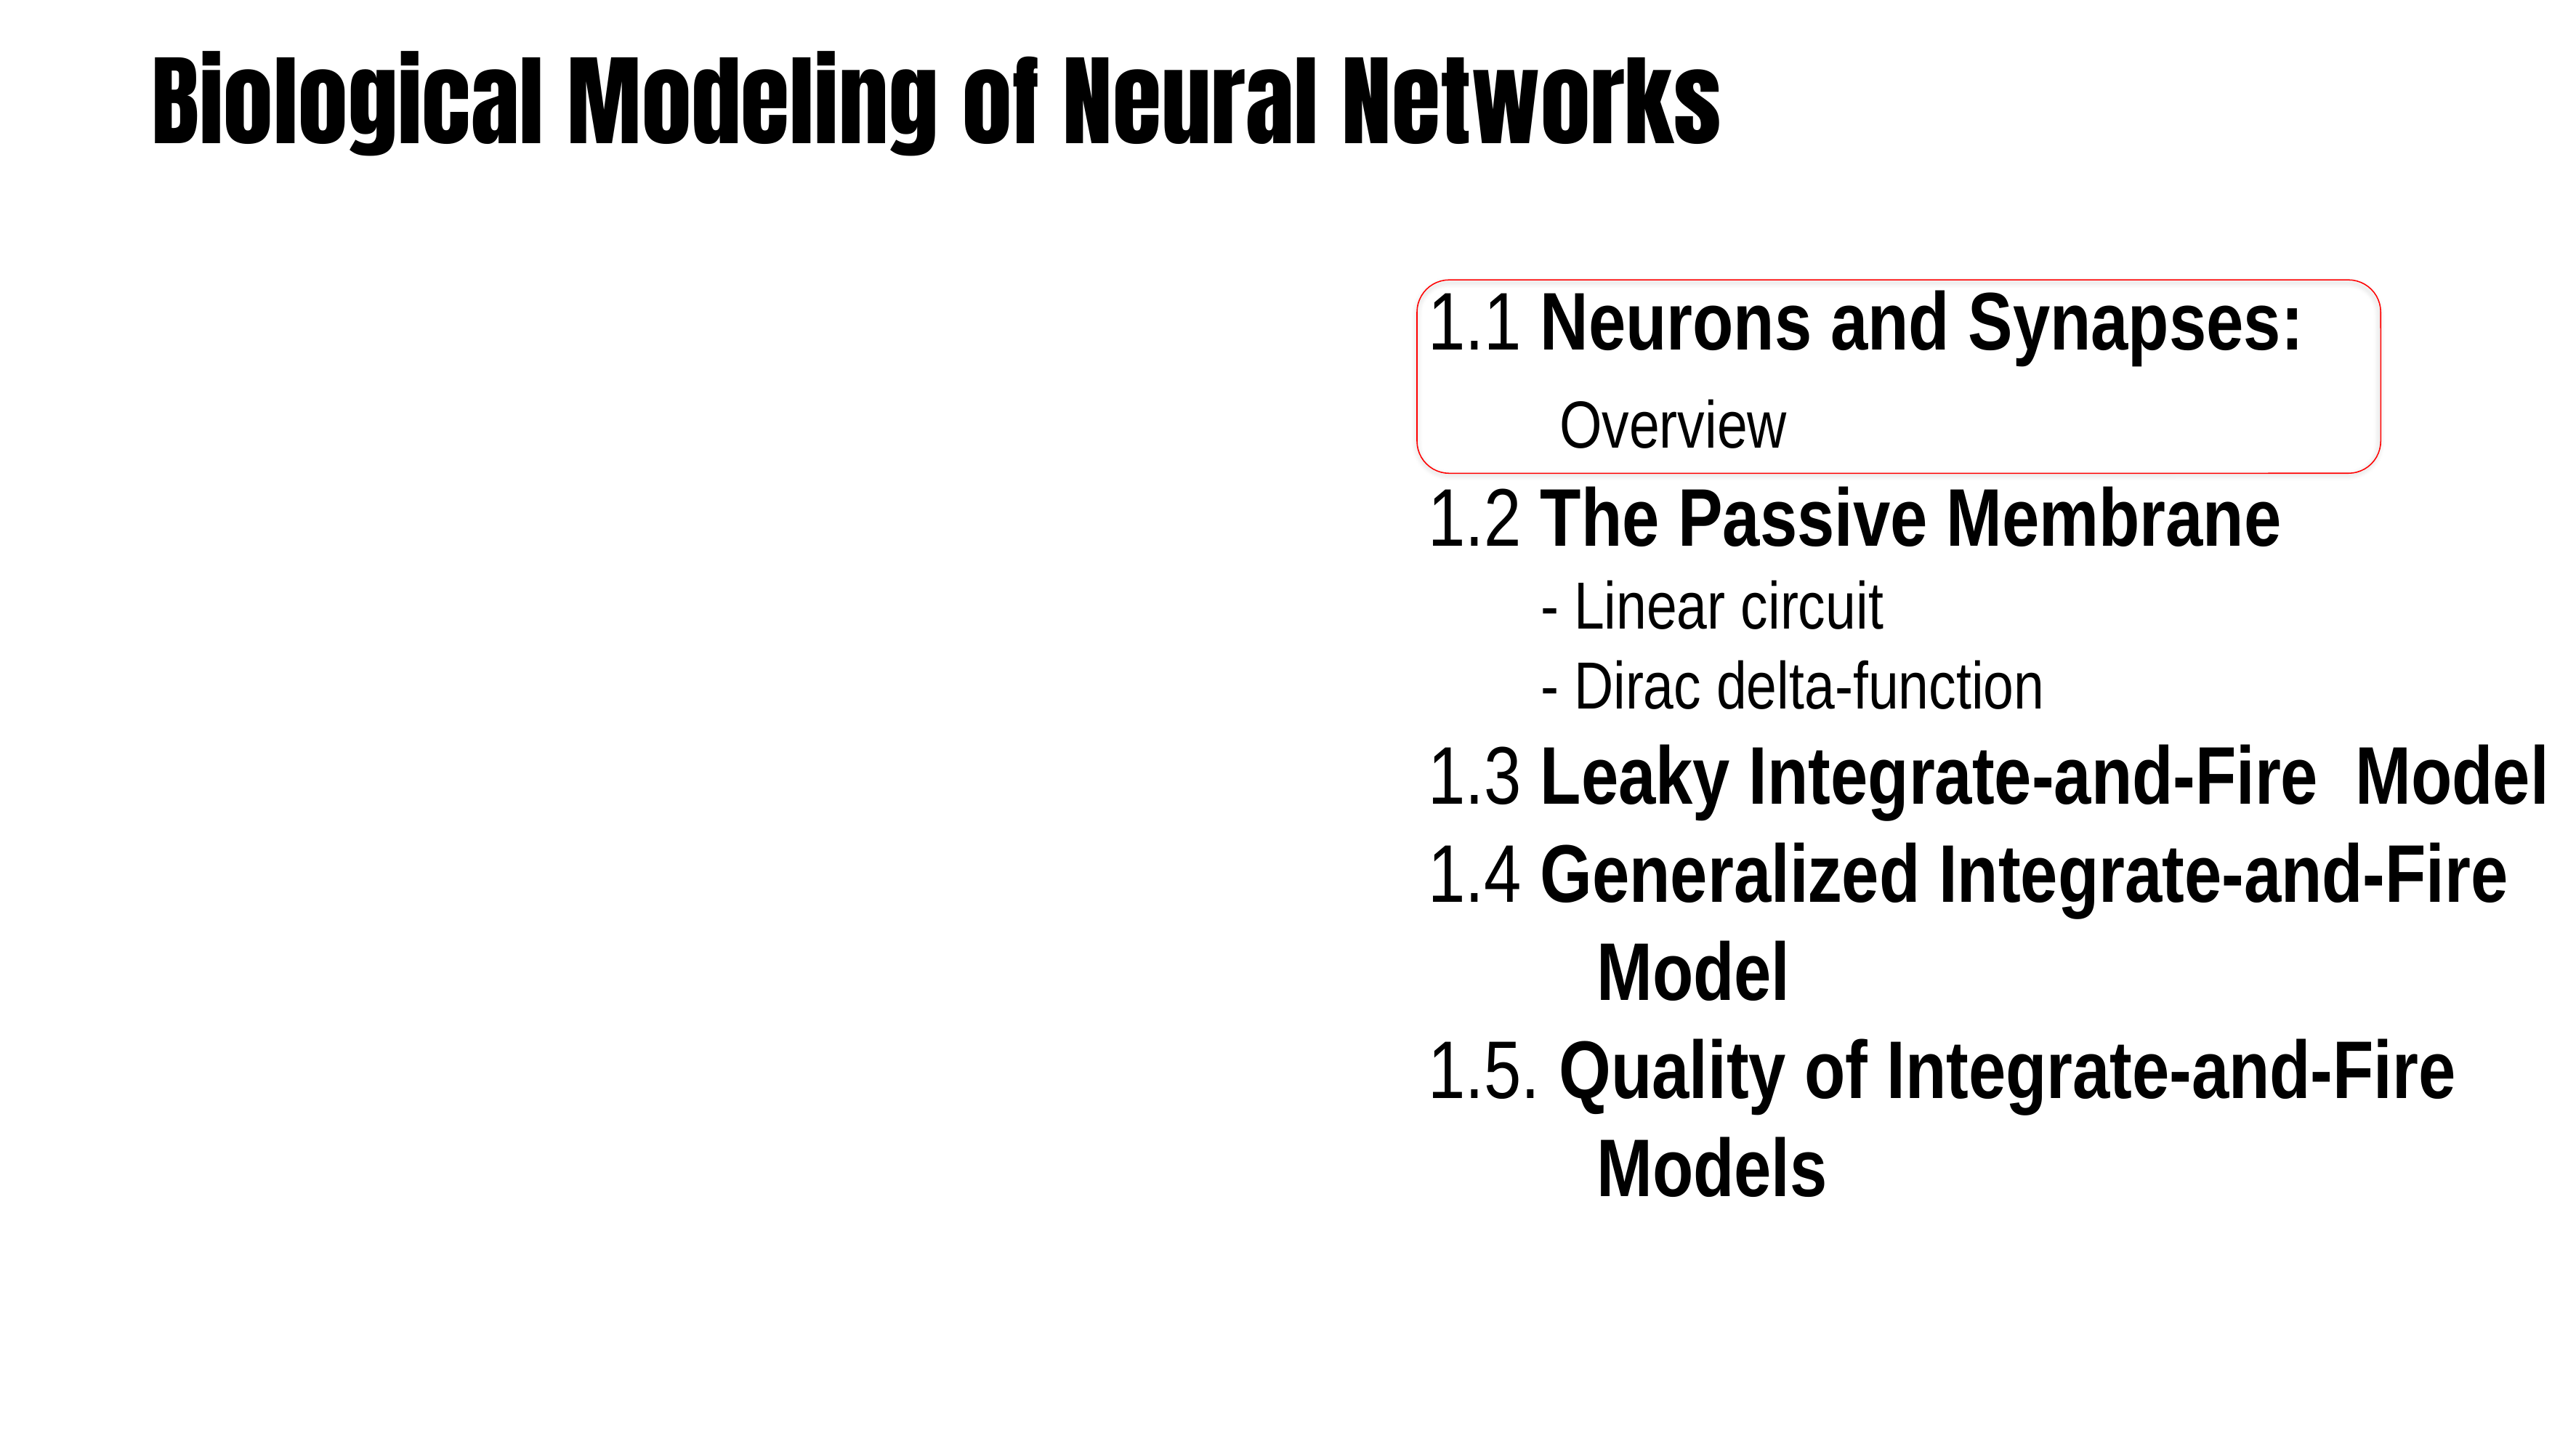

Biological Modeling of Neural Networks
1.1 Neurons and Synapses:
       Overview
1.2 The Passive Membrane
    - Linear circuit
    - Dirac delta-function
1.3 Leaky Integrate-and-Fire  Model
1.4 Generalized Integrate-and-Fire
         Model
1.5. Quality of Integrate-and-Fire
         Models